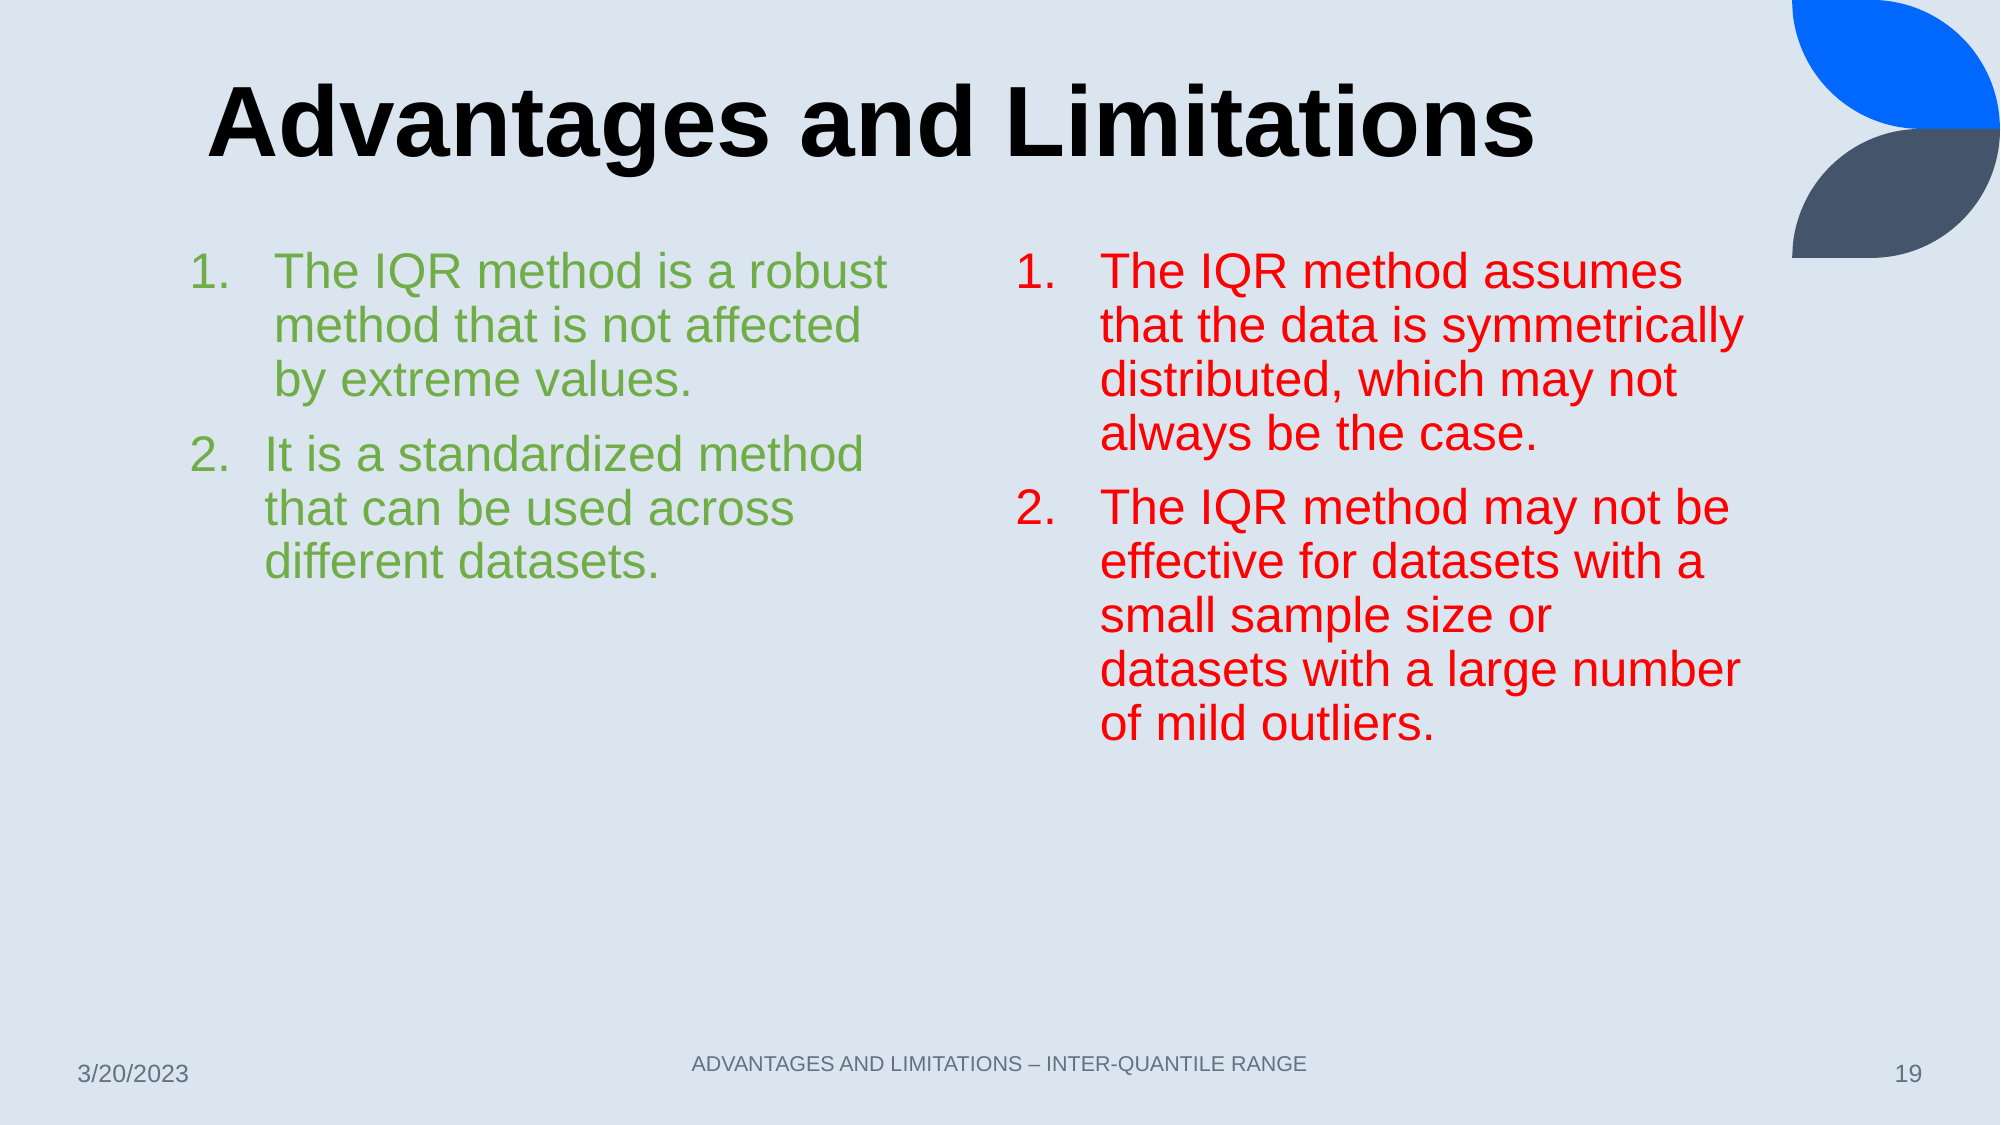

# Advantages and Limitations

The IQR method is a robust method that is not affected by extreme values.
It is a standardized method that can be used across different datasets.
The IQR method assumes that the data is symmetrically distributed, which may not always be the case.
The IQR method may not be effective for datasets with a small sample size or datasets with a large number of mild outliers.

3/20/2023
ADVANTAGES AND LIMITATIONS – INTER-QUANTILE RANGE

19